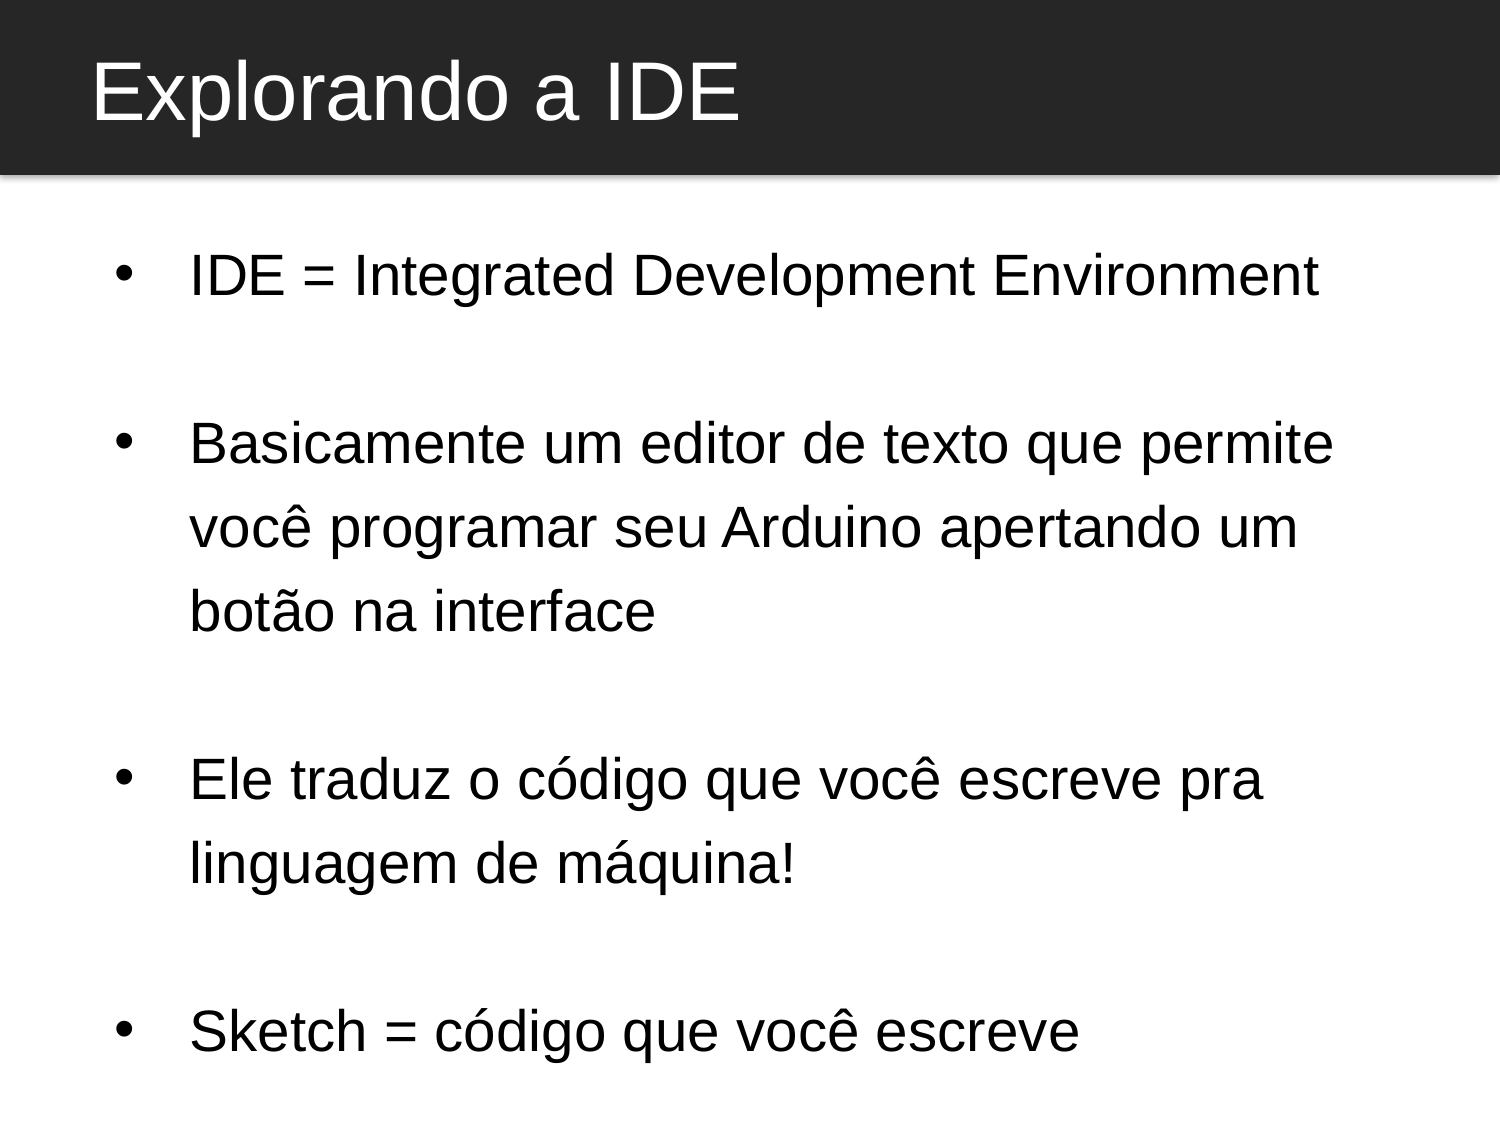

# Explorando a IDE
IDE = Integrated Development Environment

Basicamente um editor de texto que permite você programar seu Arduino apertando um botão na interface

Ele traduz o código que você escreve pra linguagem de máquina!

Sketch = código que você escreve